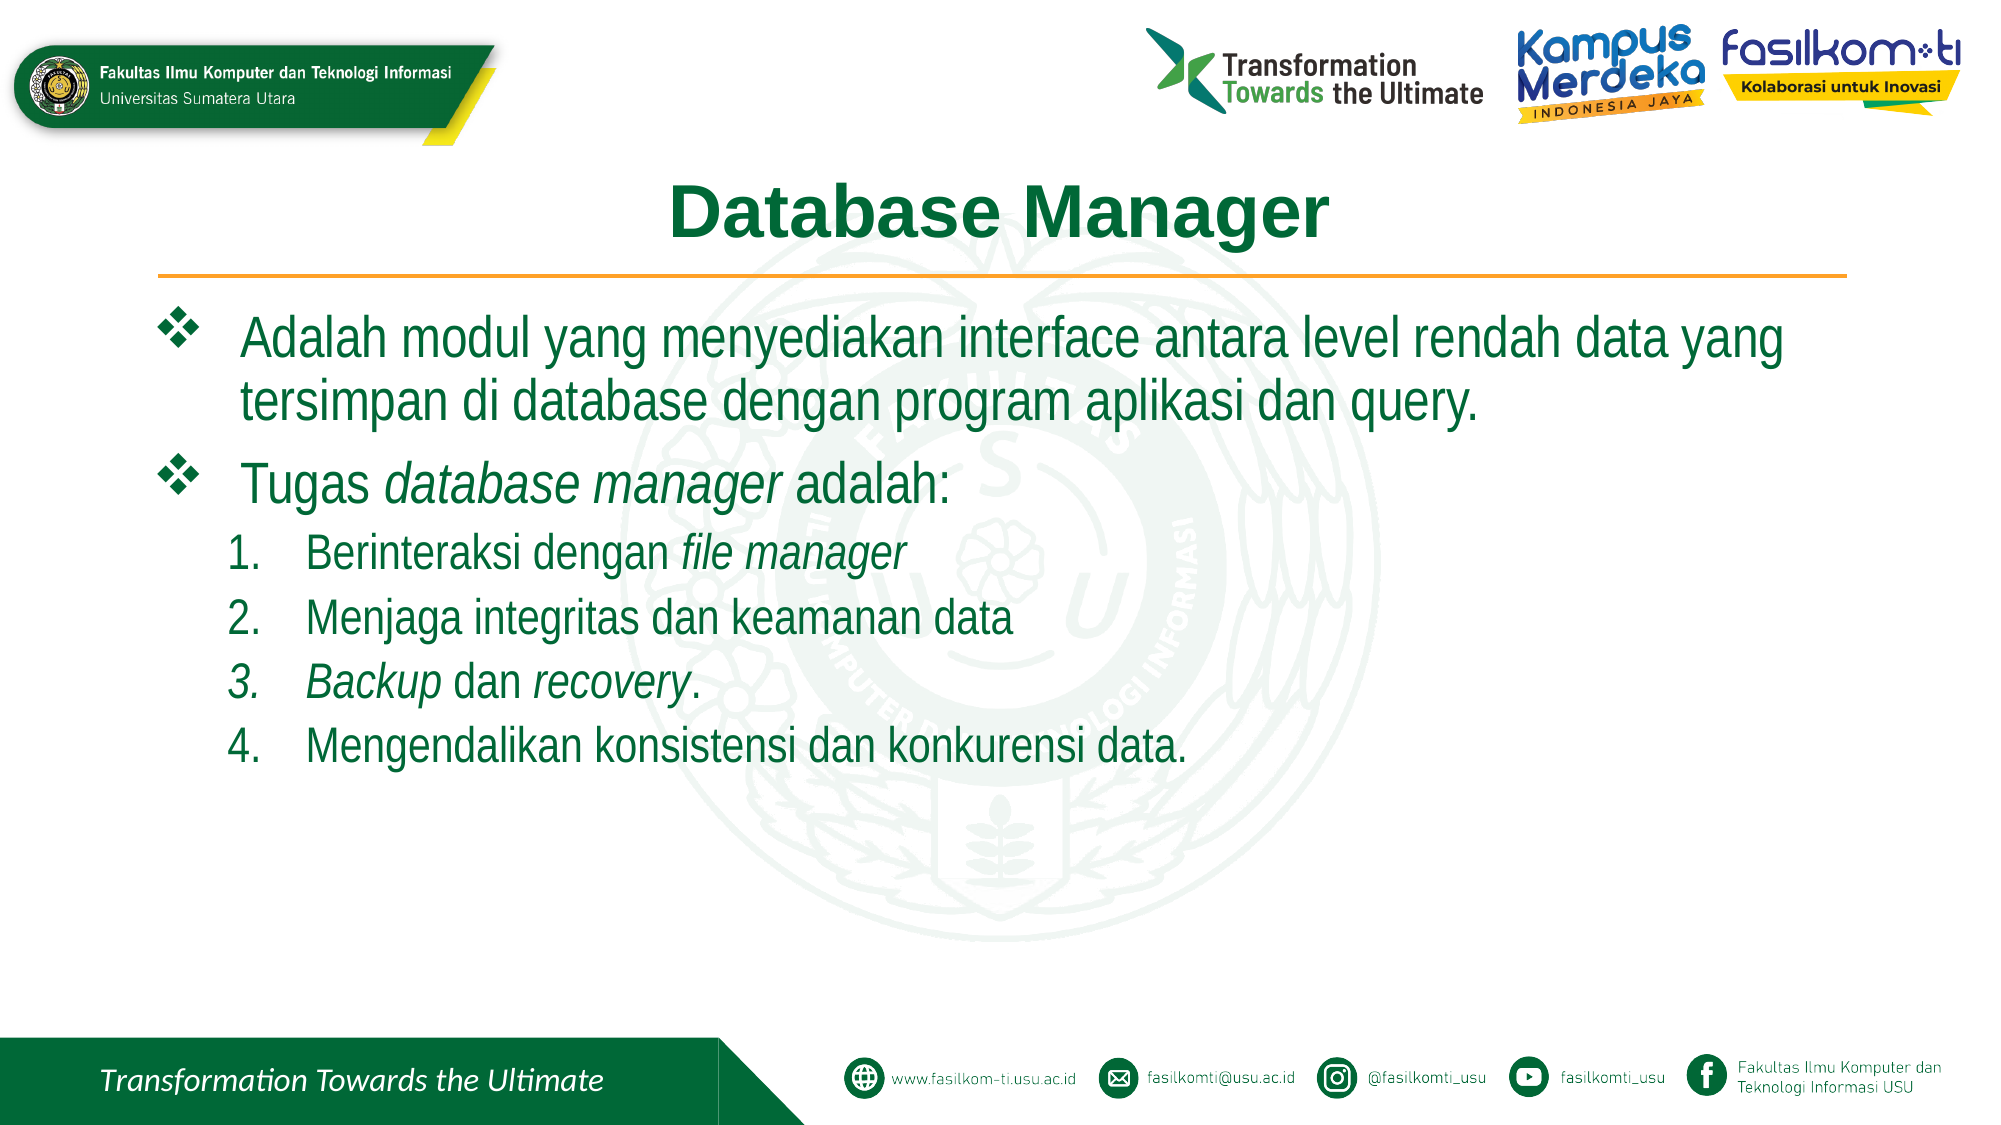

# Database Manager
Adalah modul yang menyediakan interface antara level rendah data yang tersimpan di database dengan program aplikasi dan query.
Tugas database manager adalah:
Berinteraksi dengan file manager
Menjaga integritas dan keamanan data
Backup dan recovery.
Mengendalikan konsistensi dan konkurensi data.